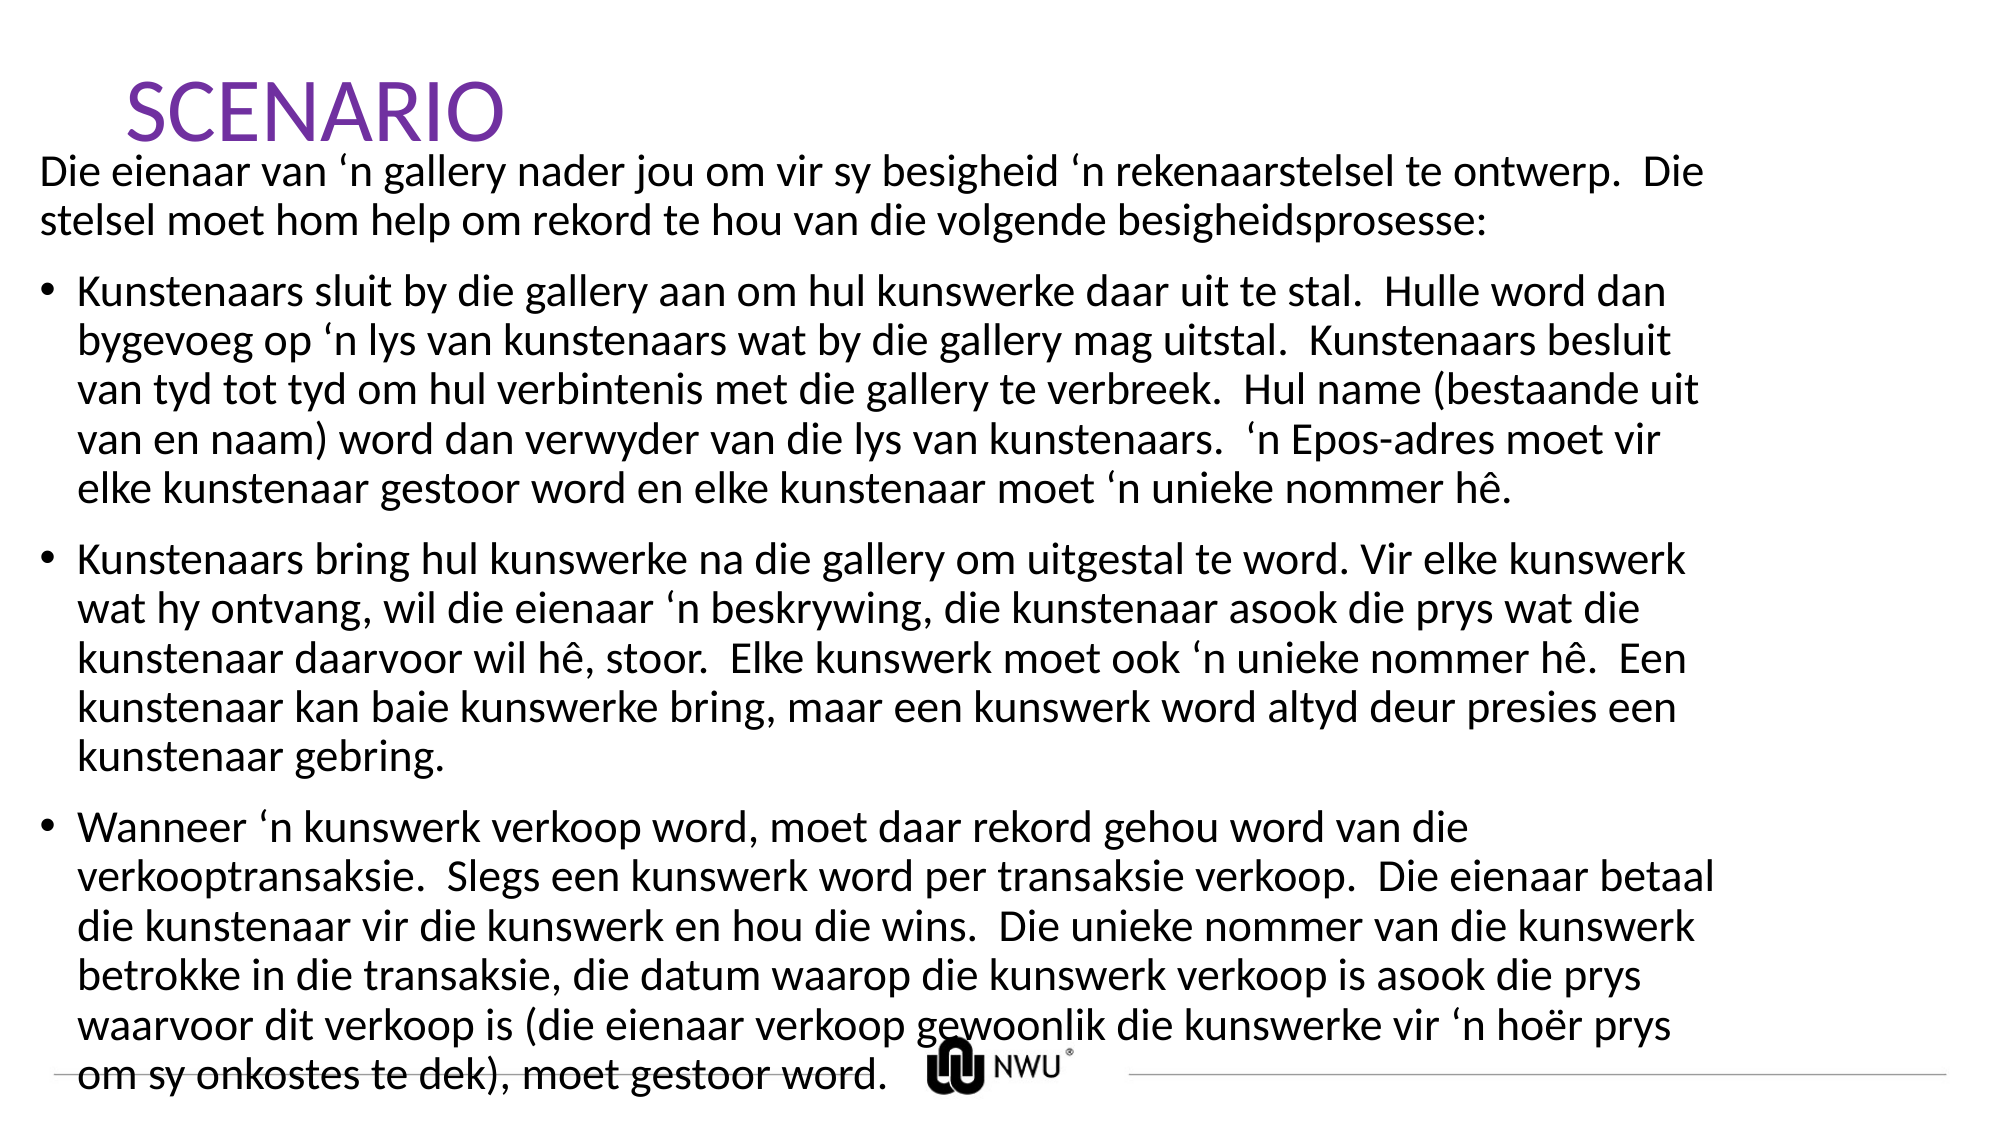

# SCENARIO
Die eienaar van ‘n gallery nader jou om vir sy besigheid ‘n rekenaarstelsel te ontwerp.  Die stelsel moet hom help om rekord te hou van die volgende besigheidsprosesse:
Kunstenaars sluit by die gallery aan om hul kunswerke daar uit te stal.  Hulle word dan bygevoeg op ‘n lys van kunstenaars wat by die gallery mag uitstal.  Kunstenaars besluit van tyd tot tyd om hul verbintenis met die gallery te verbreek.  Hul name (bestaande uit van en naam) word dan verwyder van die lys van kunstenaars.  ‘n Epos-adres moet vir elke kunstenaar gestoor word en elke kunstenaar moet ‘n unieke nommer hê.
Kunstenaars bring hul kunswerke na die gallery om uitgestal te word. Vir elke kunswerk wat hy ontvang, wil die eienaar ‘n beskrywing, die kunstenaar asook die prys wat die kunstenaar daarvoor wil hê, stoor.  Elke kunswerk moet ook ‘n unieke nommer hê.  Een kunstenaar kan baie kunswerke bring, maar een kunswerk word altyd deur presies een kunstenaar gebring.
Wanneer ‘n kunswerk verkoop word, moet daar rekord gehou word van die verkooptransaksie.  Slegs een kunswerk word per transaksie verkoop.  Die eienaar betaal die kunstenaar vir die kunswerk en hou die wins.  Die unieke nommer van die kunswerk betrokke in die transaksie, die datum waarop die kunswerk verkoop is asook die prys waarvoor dit verkoop is (die eienaar verkoop gewoonlik die kunswerke vir ‘n hoër prys om sy onkostes te dek), moet gestoor word.